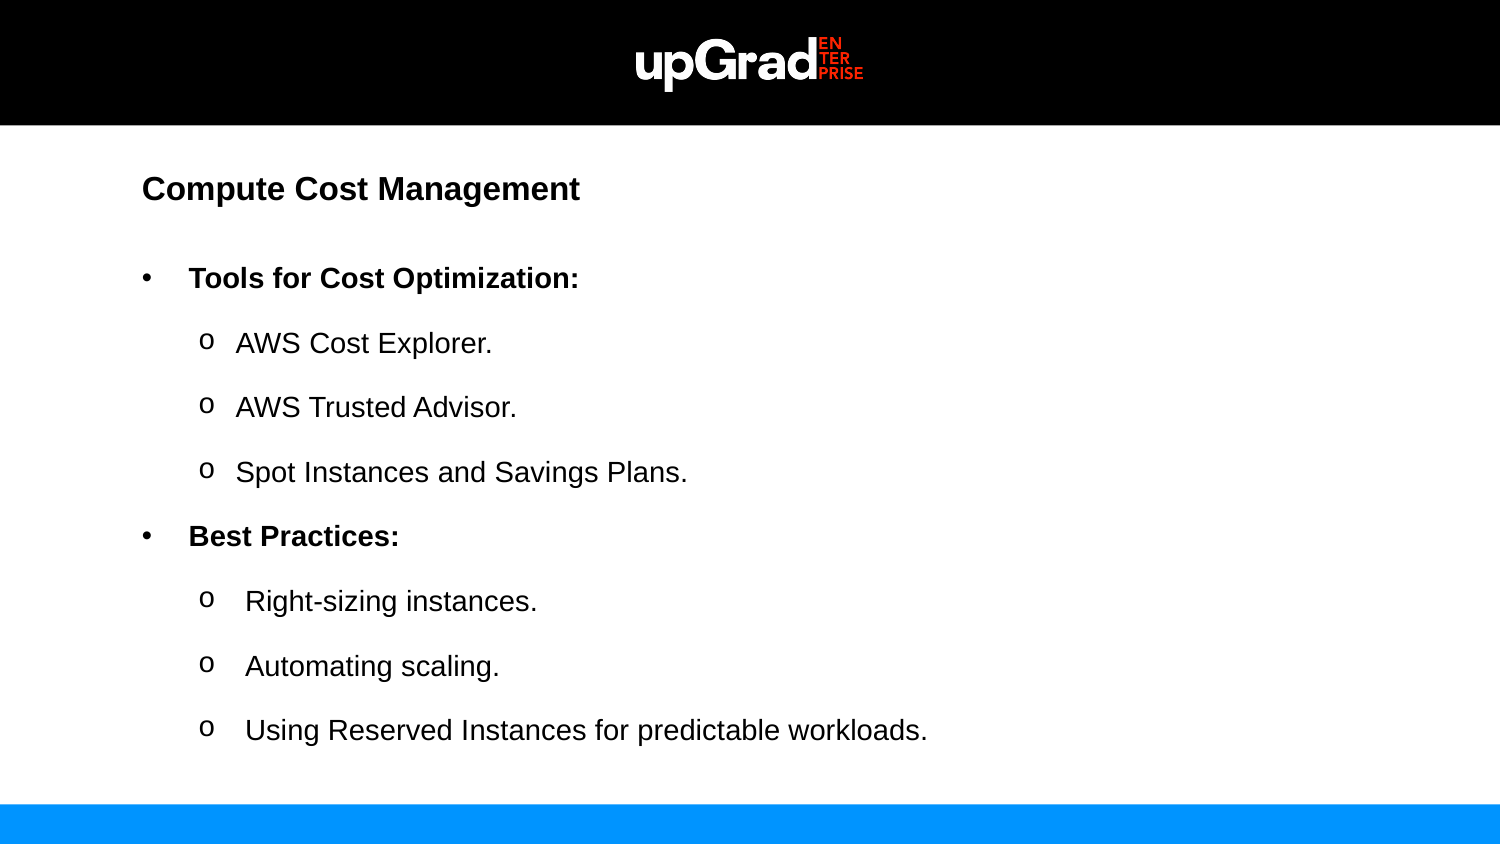

Compute Cost Management
Tools for Cost Optimization:
AWS Cost Explorer.
AWS Trusted Advisor.
Spot Instances and Savings Plans.
Best Practices:
Right-sizing instances.
Automating scaling.
Using Reserved Instances for predictable workloads.